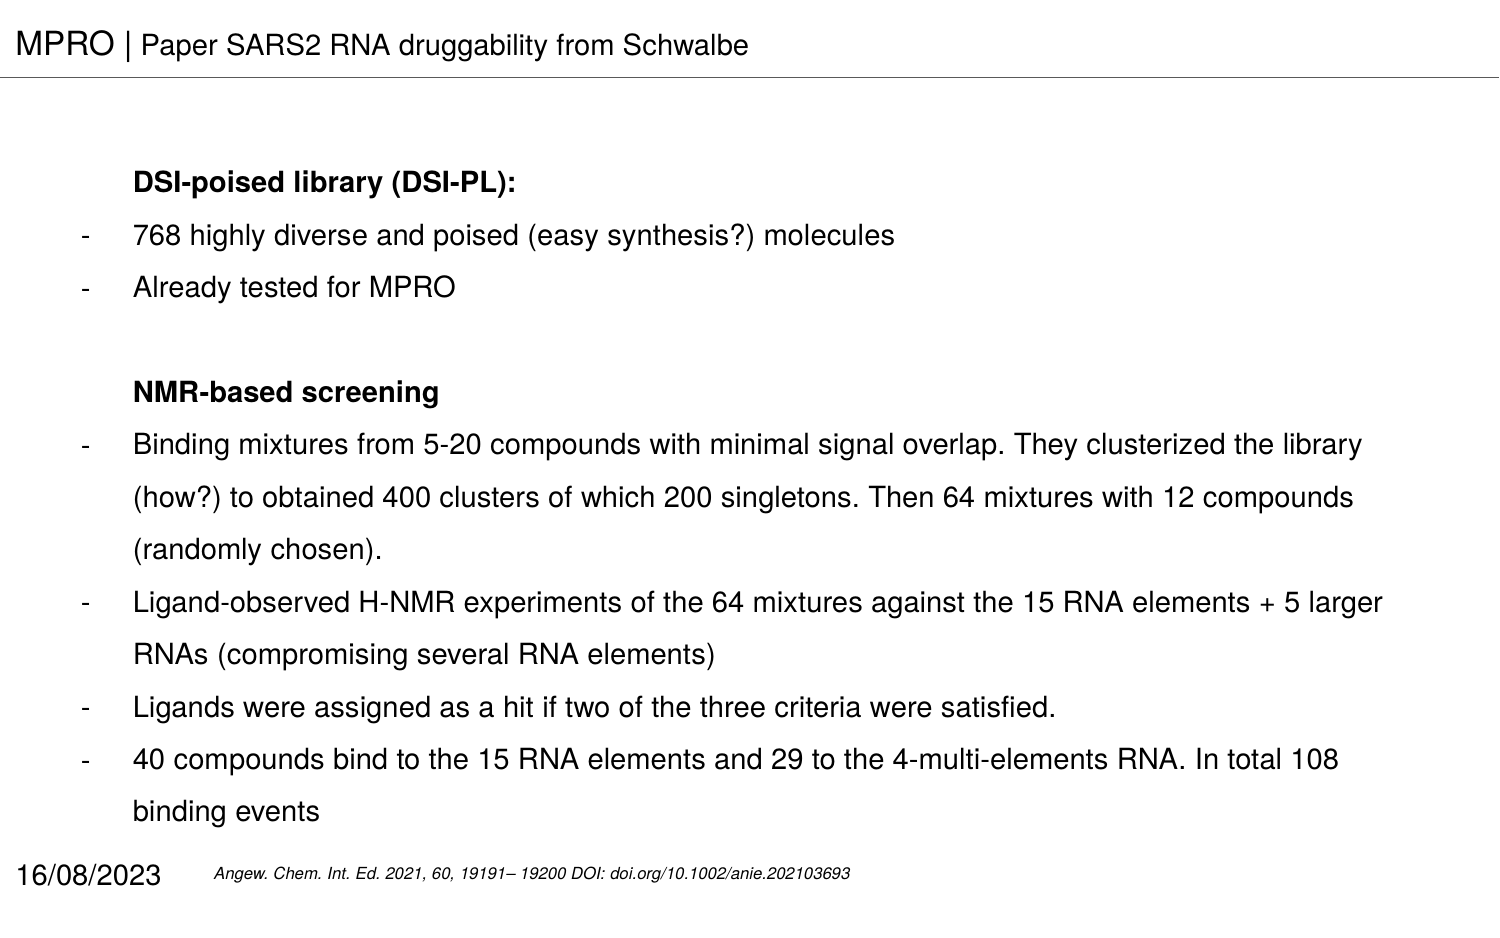

MPRO | Paper SARS2 RNA druggability from Schwalbe
DSI-poised library (DSI-PL):
768 highly diverse and poised (easy synthesis?) molecules
Already tested for MPRO

NMR-based screening
Binding mixtures from 5-20 compounds with minimal signal overlap. They clusterized the library (how?) to obtained 400 clusters of which 200 singletons. Then 64 mixtures with 12 compounds (randomly chosen).
Ligand-observed H-NMR experiments of the 64 mixtures against the 15 RNA elements + 5 larger RNAs (compromising several RNA elements)
Ligands were assigned as a hit if two of the three criteria were satisfied.
40 compounds bind to the 15 RNA elements and 29 to the 4-multi-elements RNA. In total 108 binding events
16/08/2023
Angew. Chem. Int. Ed. 2021, 60, 19191– 19200 DOI: doi.org/10.1002/anie.202103693